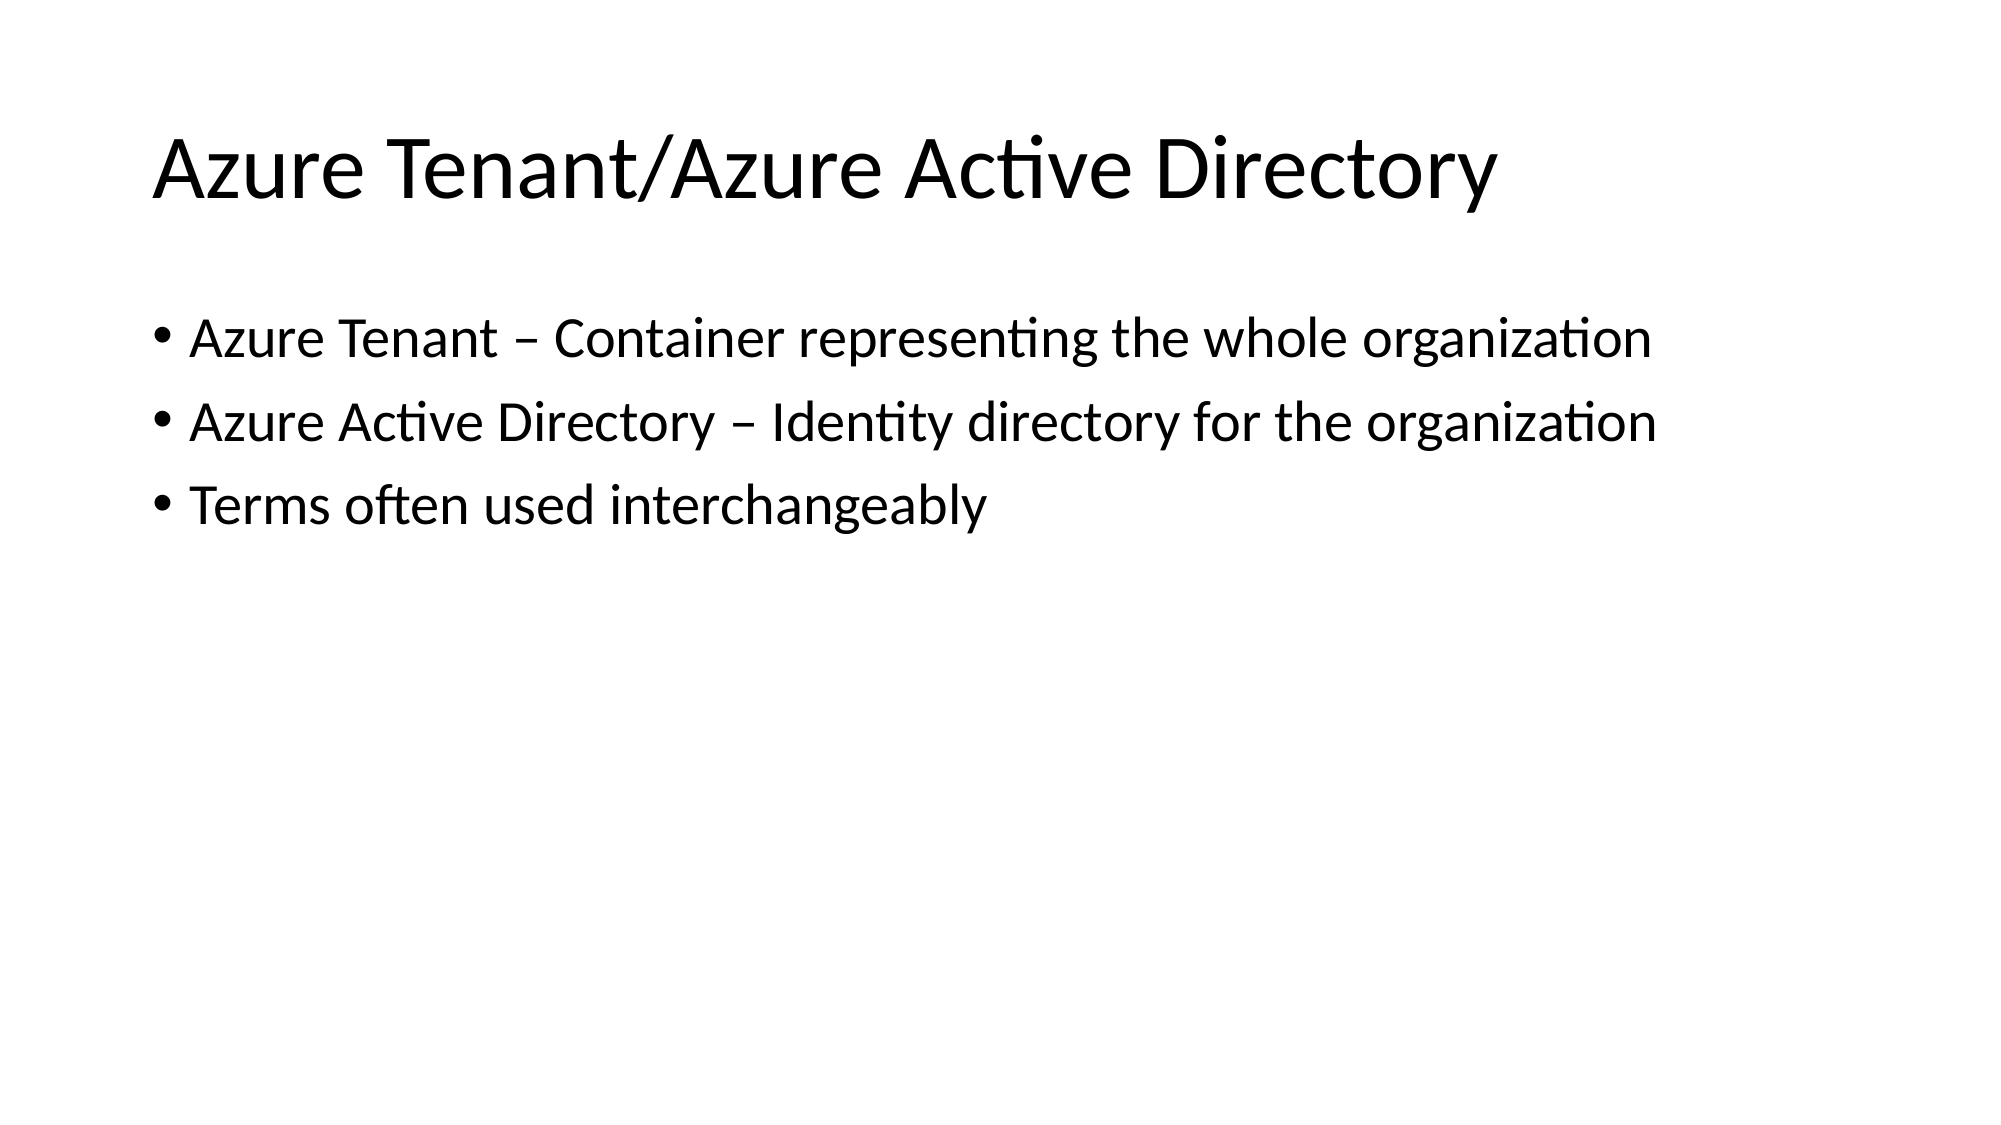

# Azure Tenant/Azure Active Directory
Azure Tenant – Container representing the whole organization
Azure Active Directory – Identity directory for the organization
Terms often used interchangeably